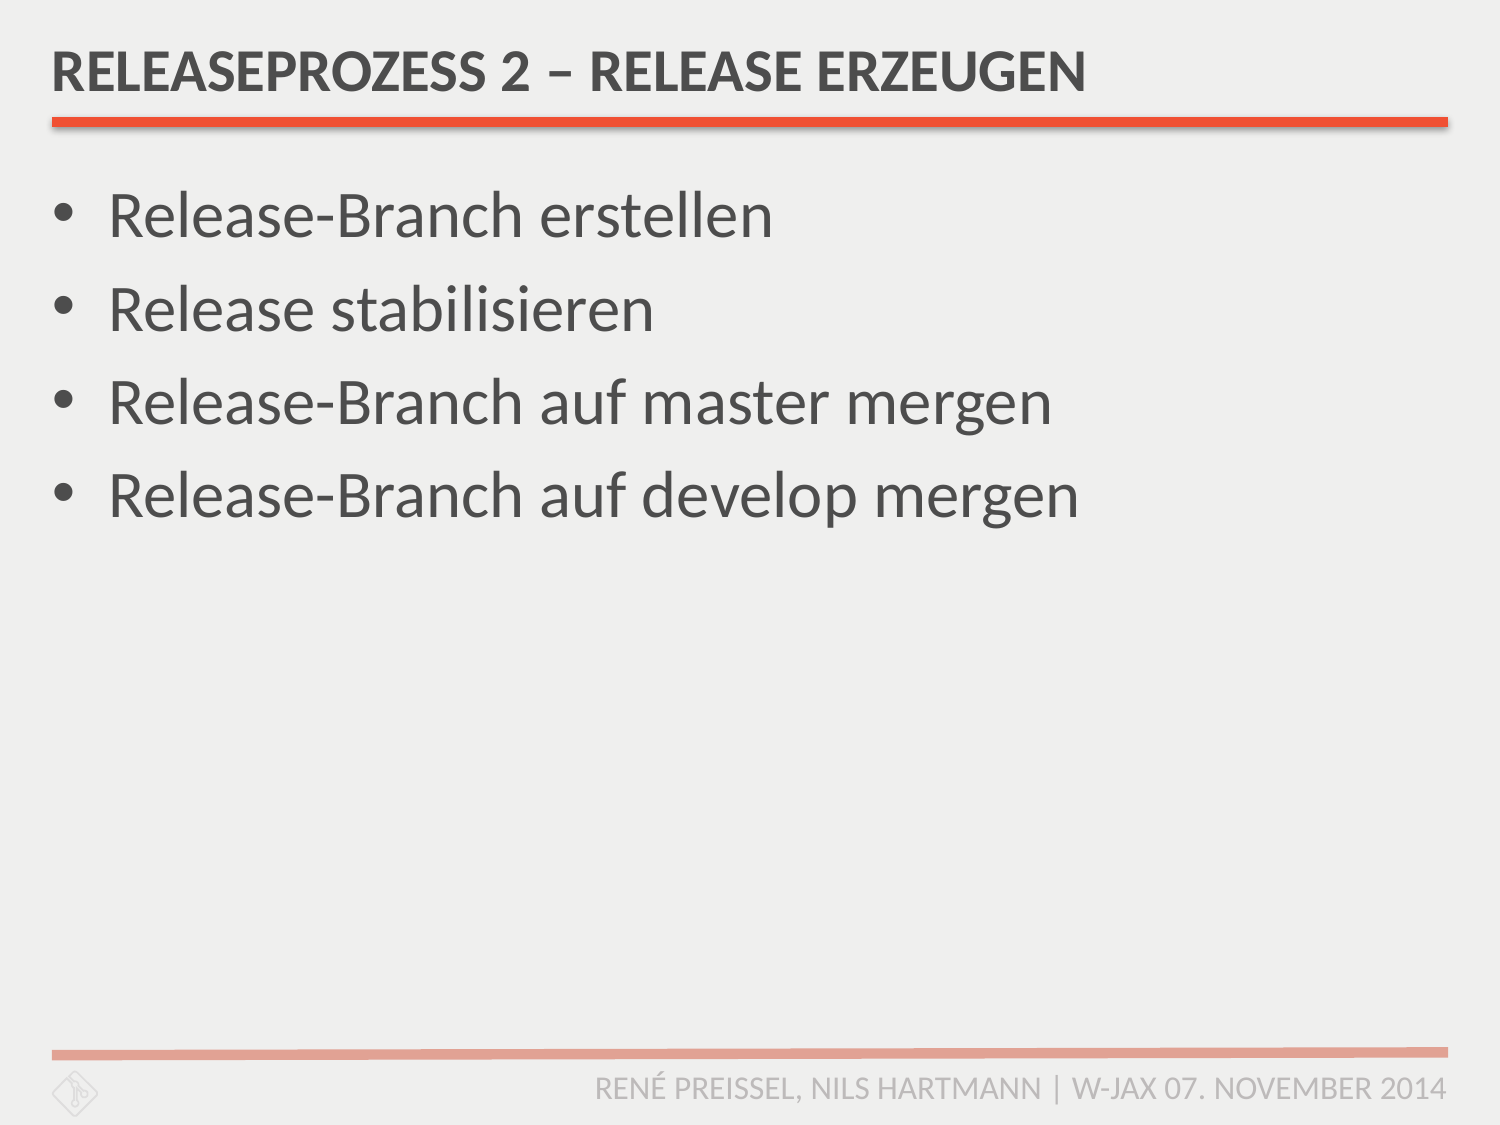

# RELEASEPROZESS 2 – RELEASE ERZEUGEN
Release-Branch erstellen
Release stabilisieren
Release-Branch auf master mergen
Release-Branch auf develop mergen